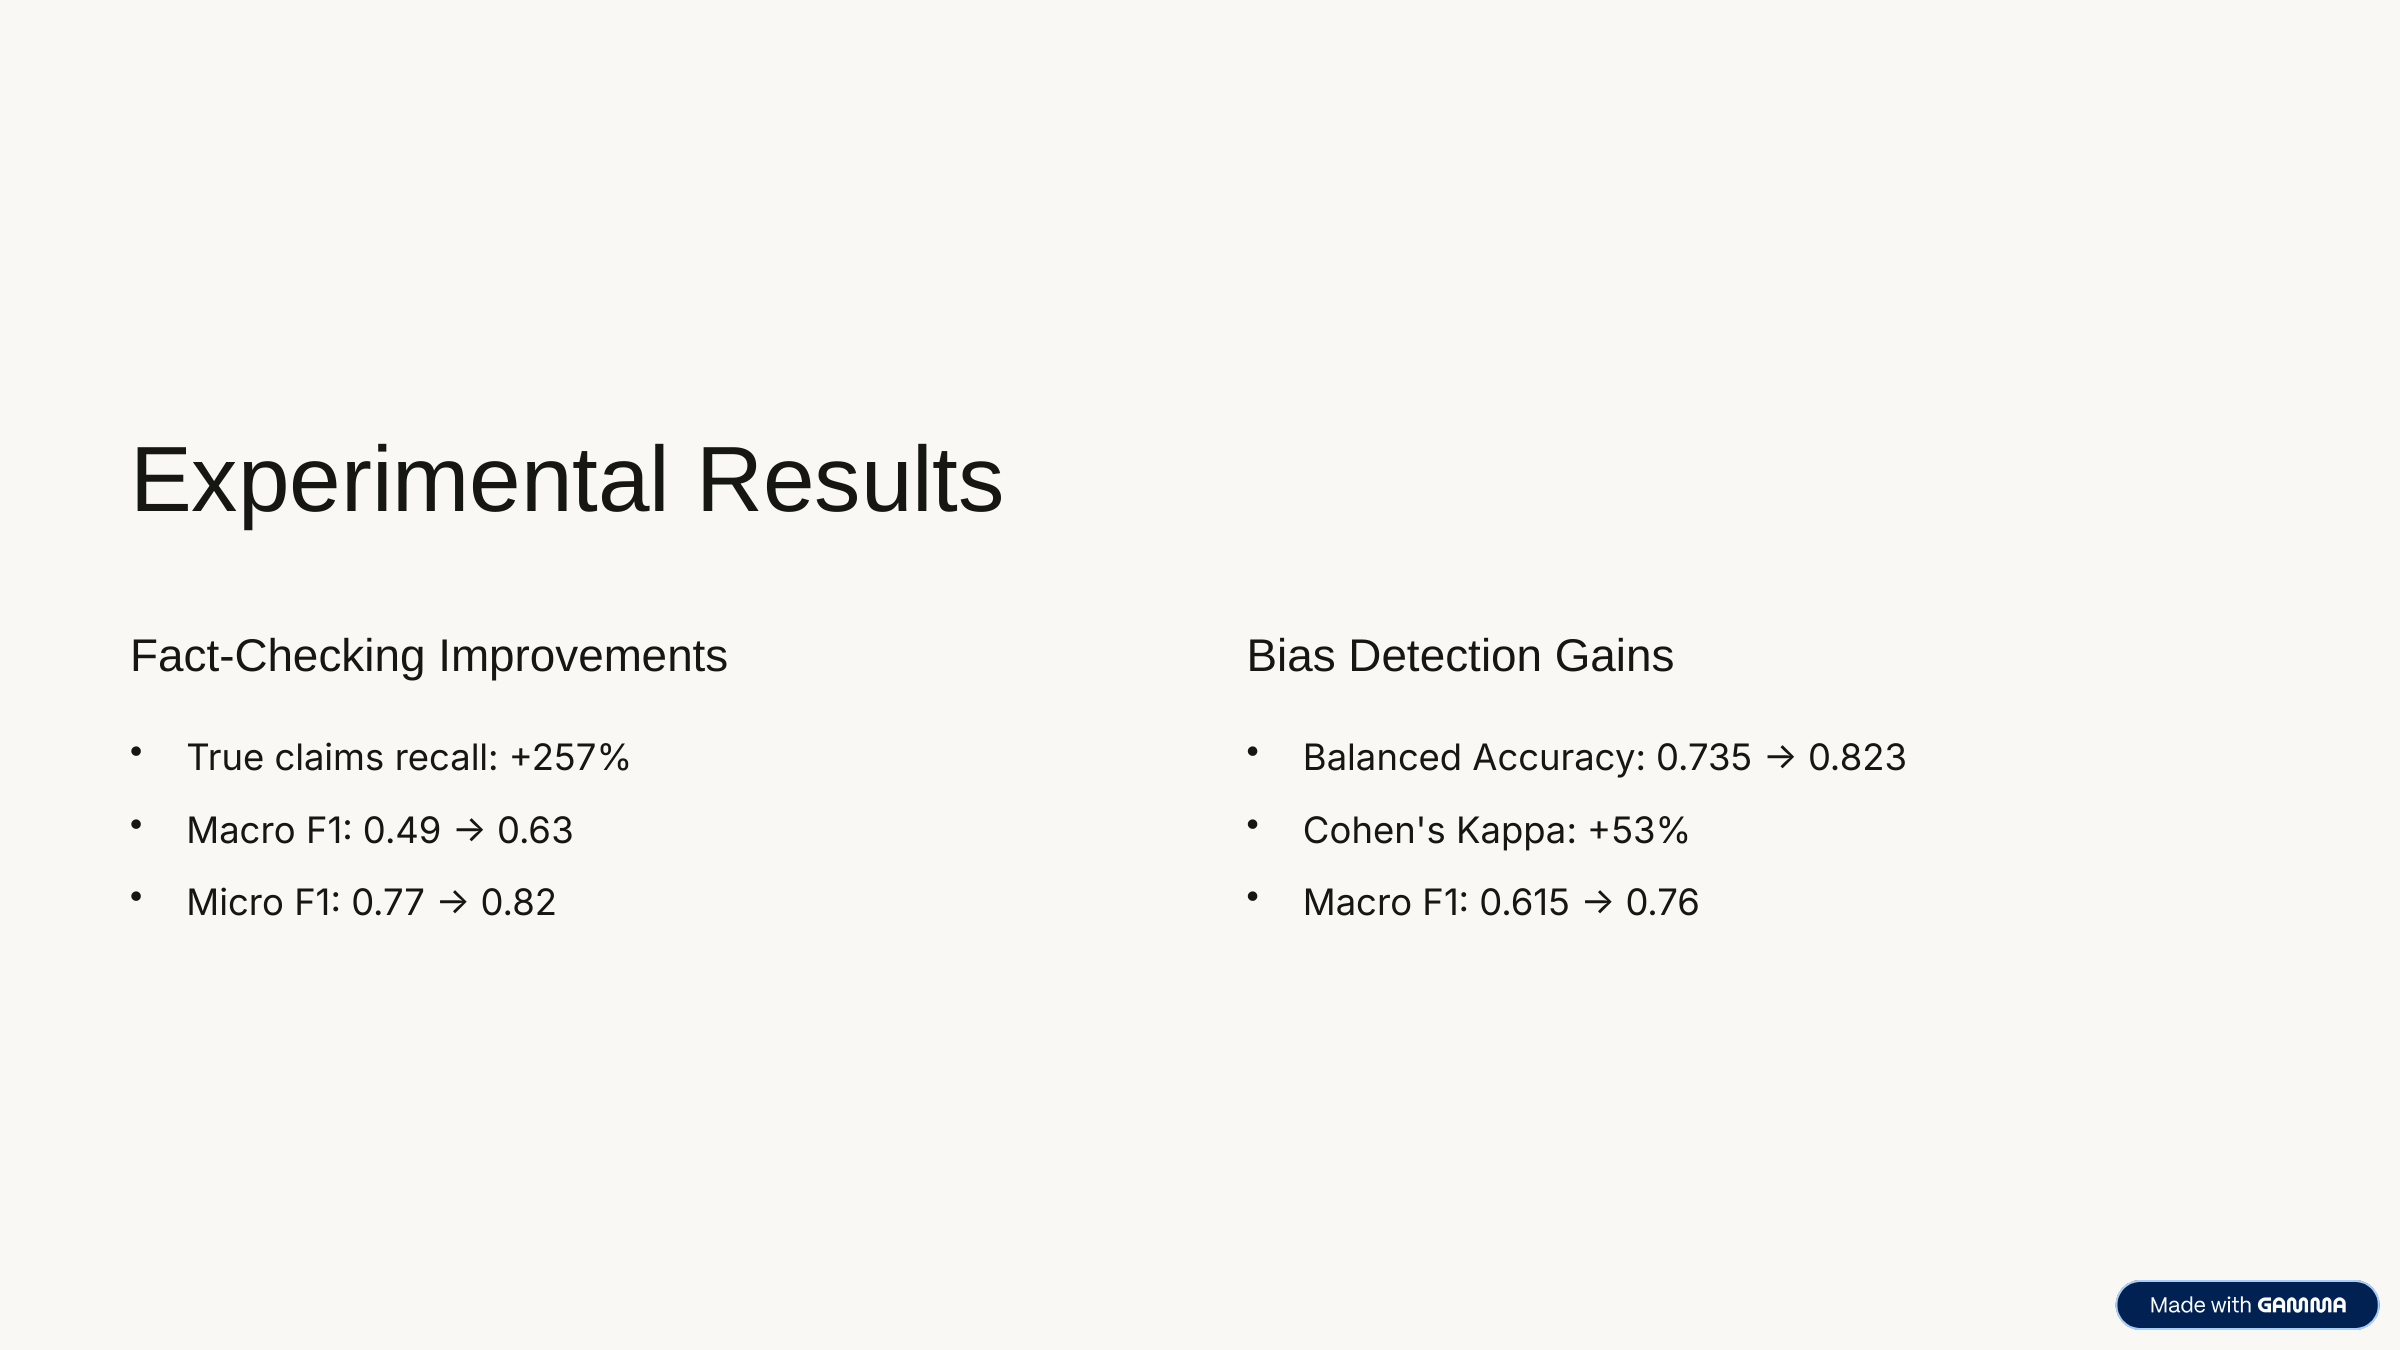

Experimental Results
Fact-Checking Improvements
Bias Detection Gains
True claims recall: +257%
Balanced Accuracy: 0.735 → 0.823
Macro F1: 0.49 → 0.63
Cohen's Kappa: +53%
Micro F1: 0.77 → 0.82
Macro F1: 0.615 → 0.76